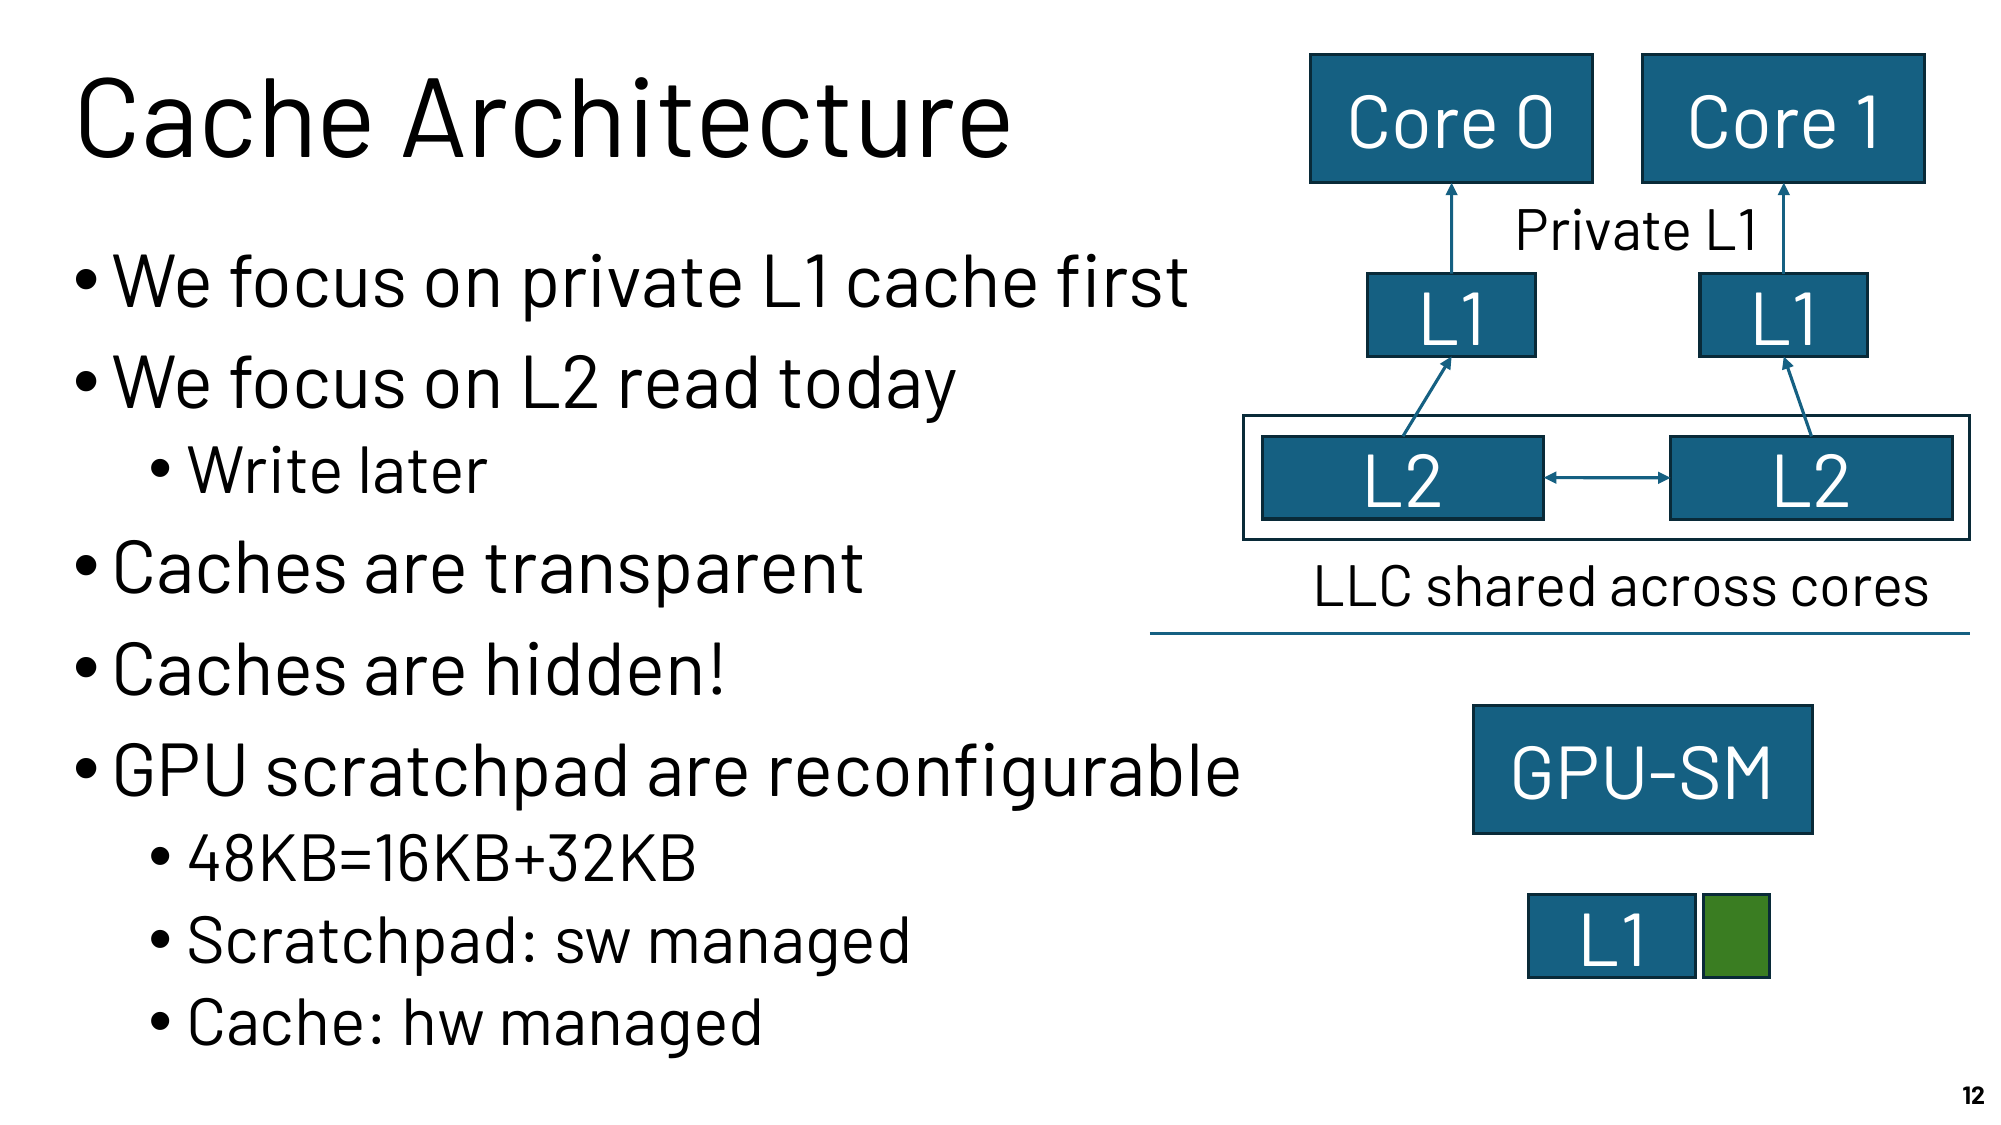

# Cache Architecture
Core 1
Core 0
Private L1
We focus on private L1 cache first
We focus on L2 read today
Write later
Caches are transparent
Caches are hidden!
GPU scratchpad are reconfigurable
48KB=16KB+32KB
Scratchpad: sw managed
Cache: hw managed
L1
L1

L2
L2
LLC shared across cores
GPU-SM
L1

12